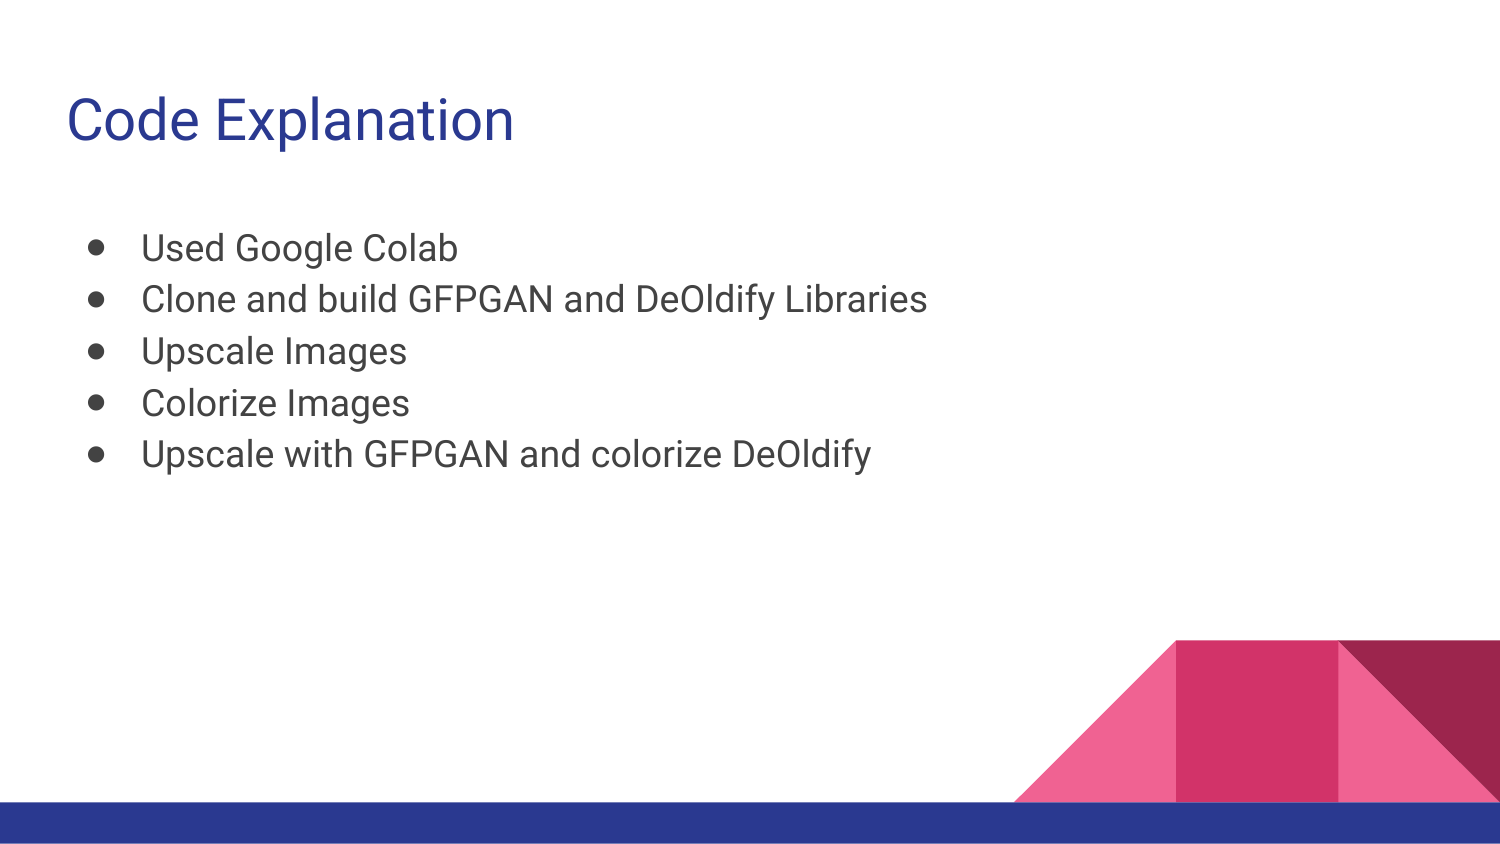

# Code Explanation
Used Google Colab
Clone and build GFPGAN and DeOldify Libraries
Upscale Images
Colorize Images
Upscale with GFPGAN and colorize DeOldify